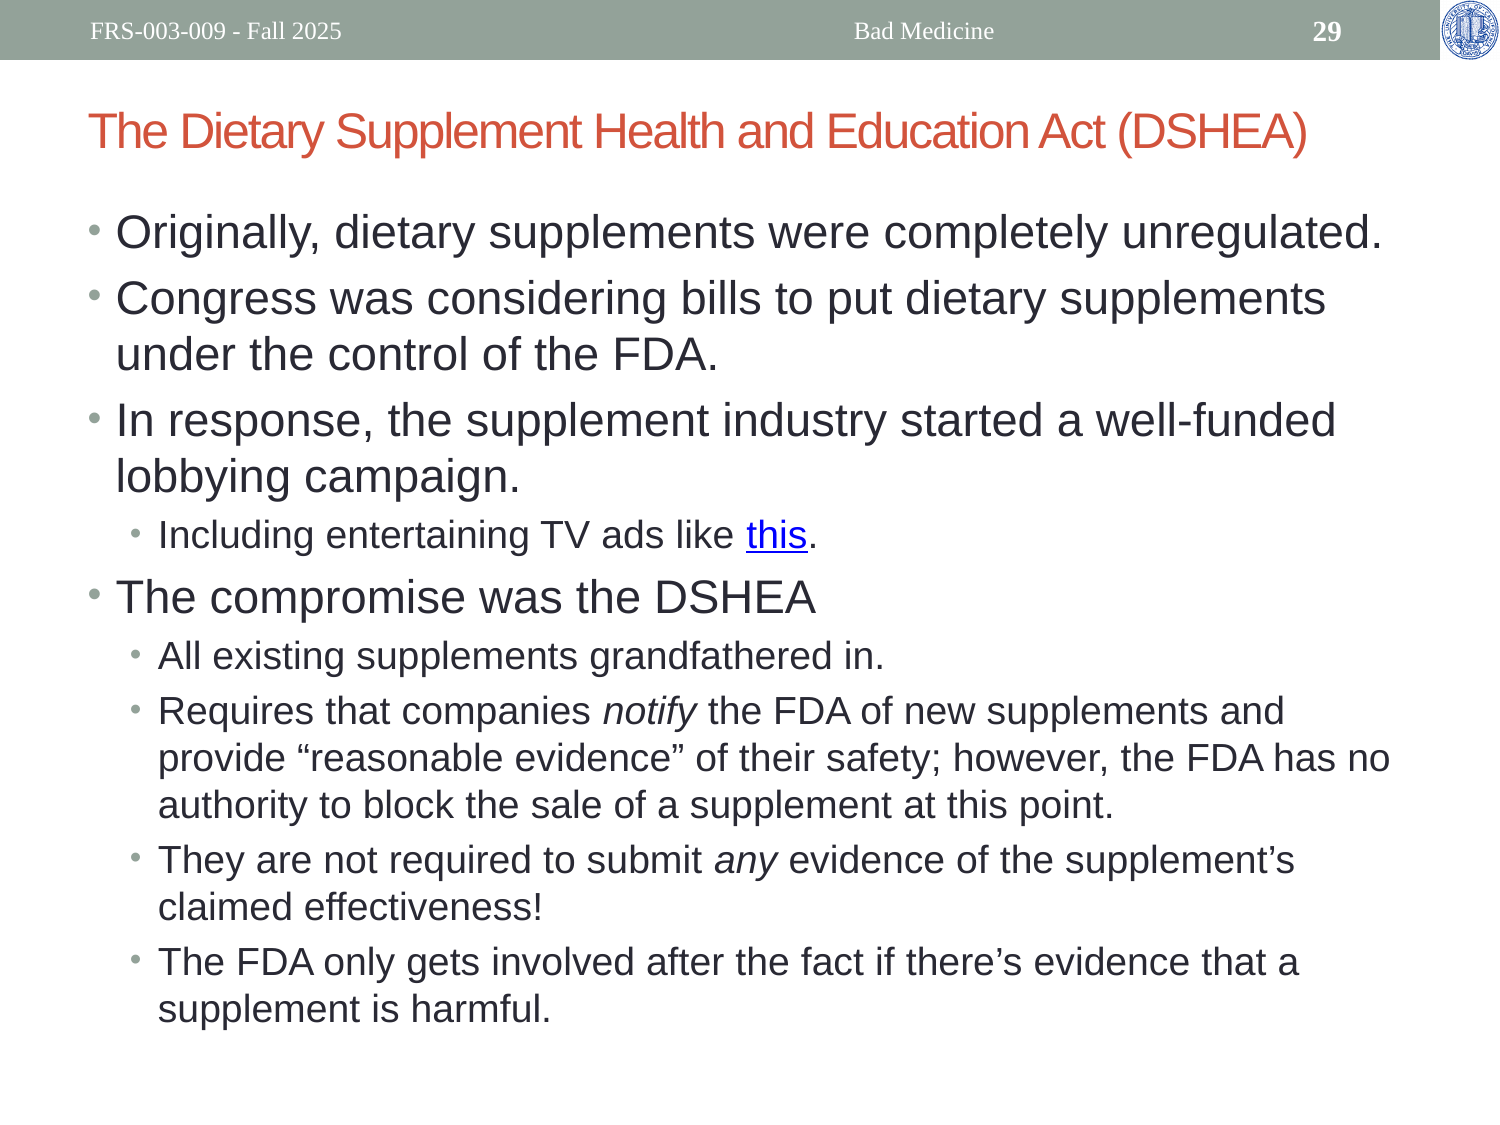

FRS-003-009 - Fall 2025
Bad Medicine
29
# The Dietary Supplement Health and Education Act (DSHEA)
Originally, dietary supplements were completely unregulated.
Congress was considering bills to put dietary supplements under the control of the FDA.
In response, the supplement industry started a well-funded lobbying campaign.
Including entertaining TV ads like this.
The compromise was the DSHEA
All existing supplements grandfathered in.
Requires that companies notify the FDA of new supplements and provide “reasonable evidence” of their safety; however, the FDA has no authority to block the sale of a supplement at this point.
They are not required to submit any evidence of the supplement’s claimed effectiveness!
The FDA only gets involved after the fact if there’s evidence that a supplement is harmful.